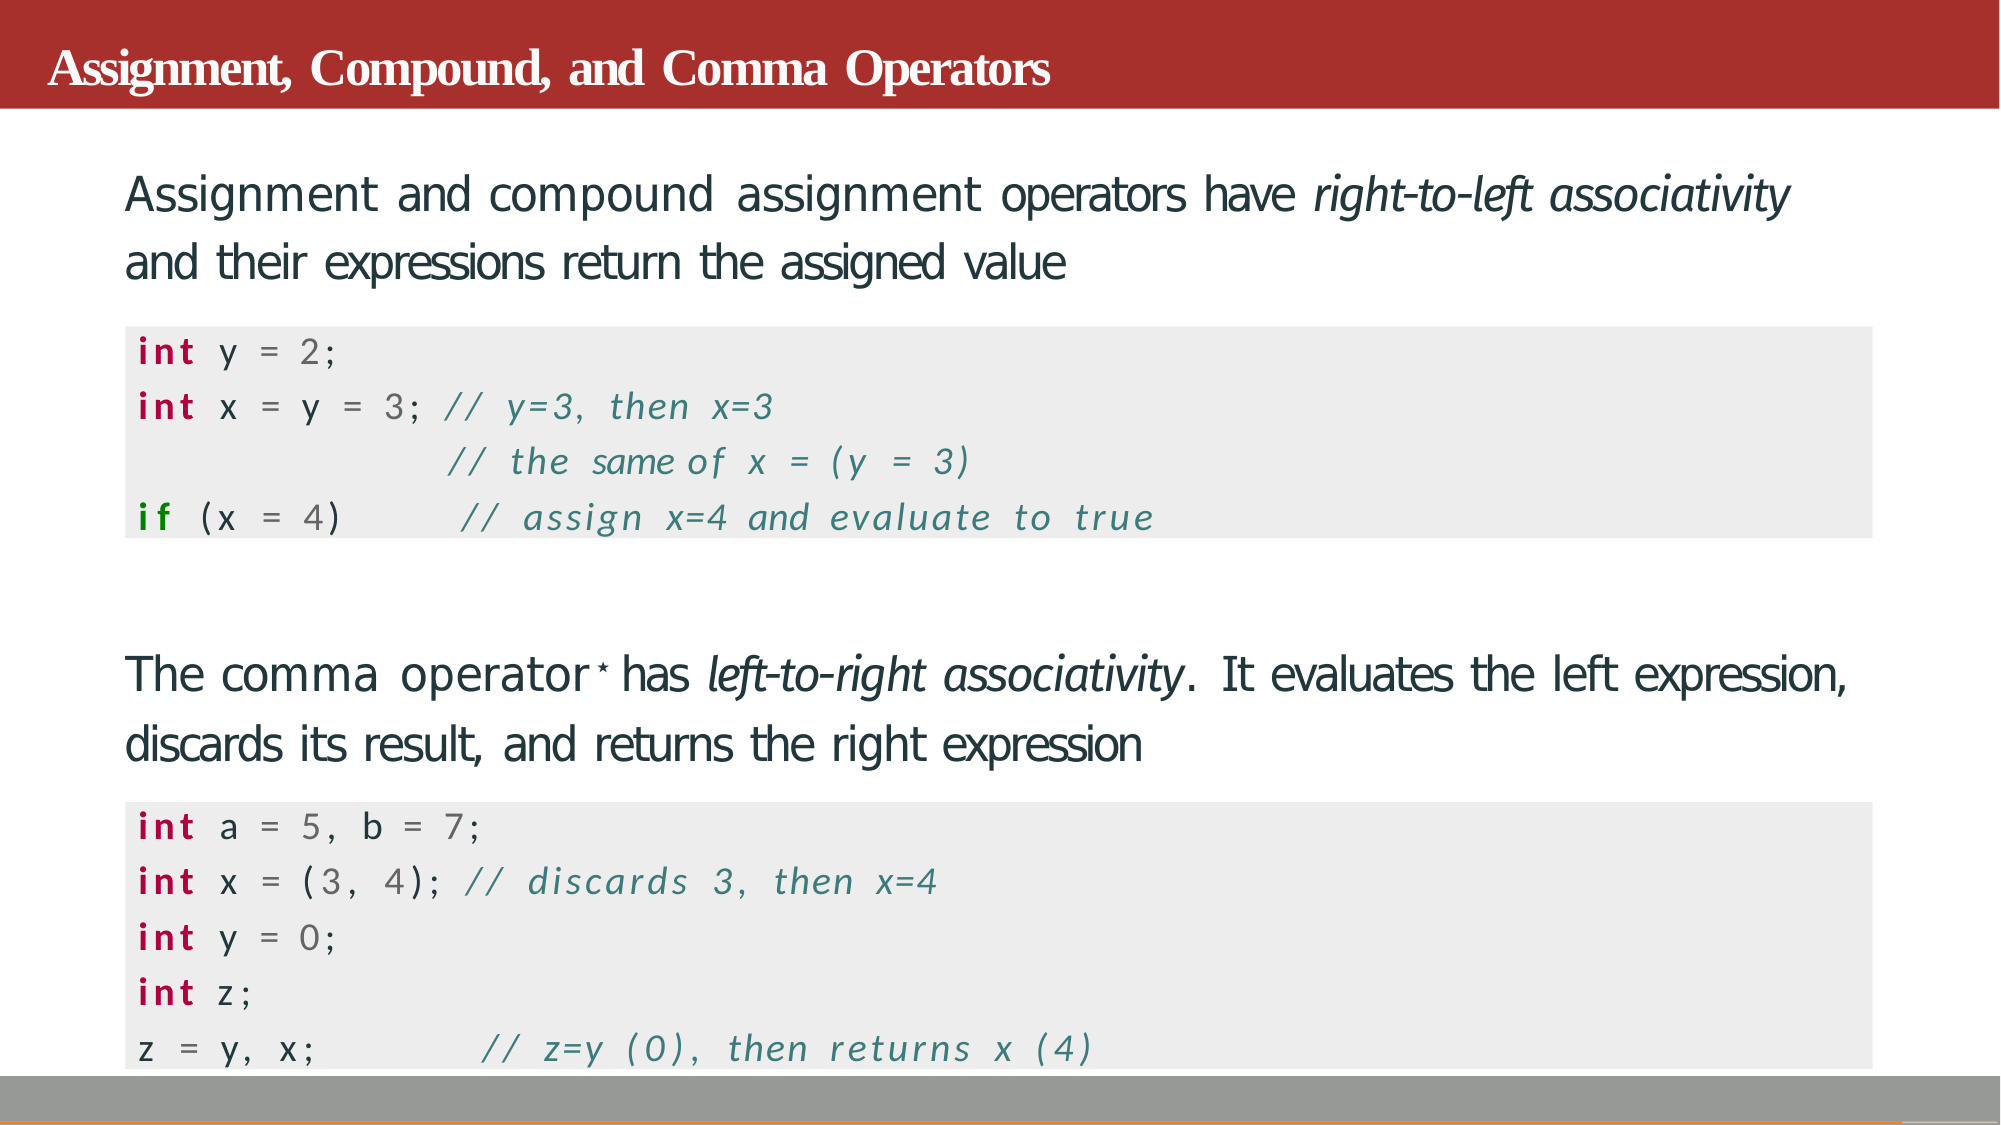

# Assignment, Compound, and Comma Operators
Assignment and compound assignment operators have right-to-left associativity
and their expressions return the assigned value
int y = 2;
int x =  y =  3; // y=3, then x=3
// the same of x =  (y =  3)
if (x =  4)	// assign x=4 and  evaluate to true
The comma operator⋆ has left-to-right associativity. It evaluates the left expression,  discards its result, and returns the right expression
int a =  5, b =  7;
int x =  (3, 4); // discards 3, then x=4
int y = 0;
int z;
z =  y, x;	// z=y (0), then returns x (4)
43